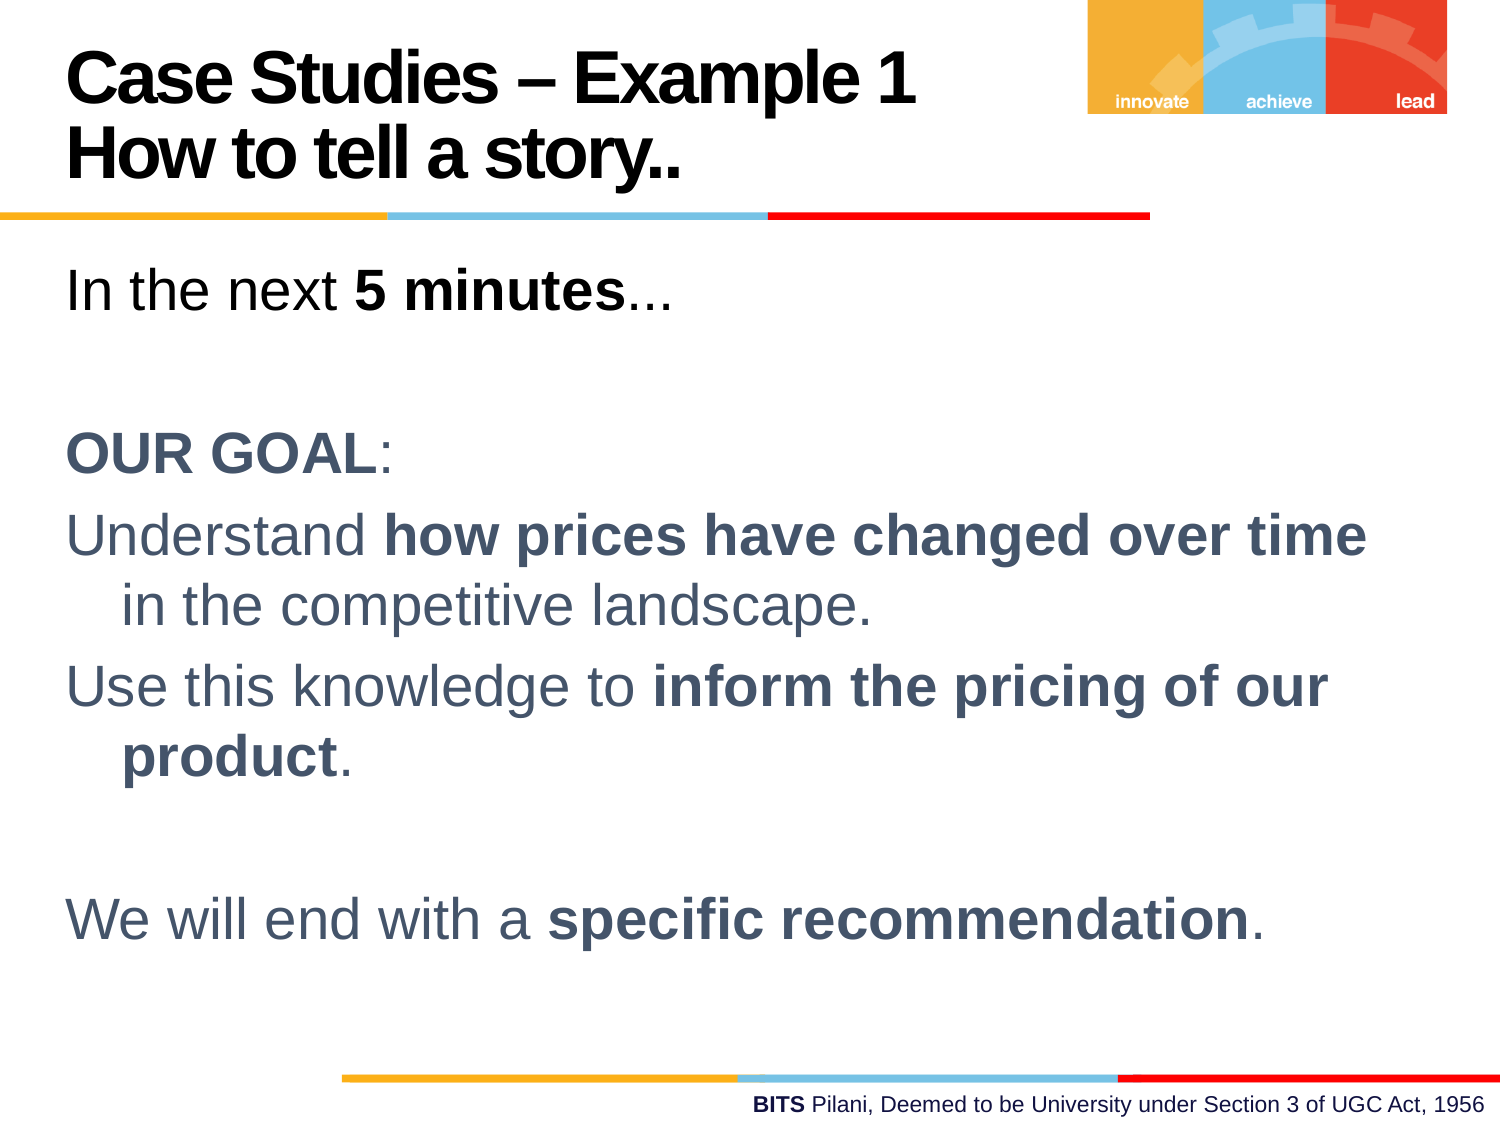

Case Studies – Example 1 How to tell a story..
In the next 5 minutes...

OUR GOAL:
Understand how prices have changed over time in the competitive landscape.
Use this knowledge to inform the pricing of our product.

We will end with a specific recommendation.